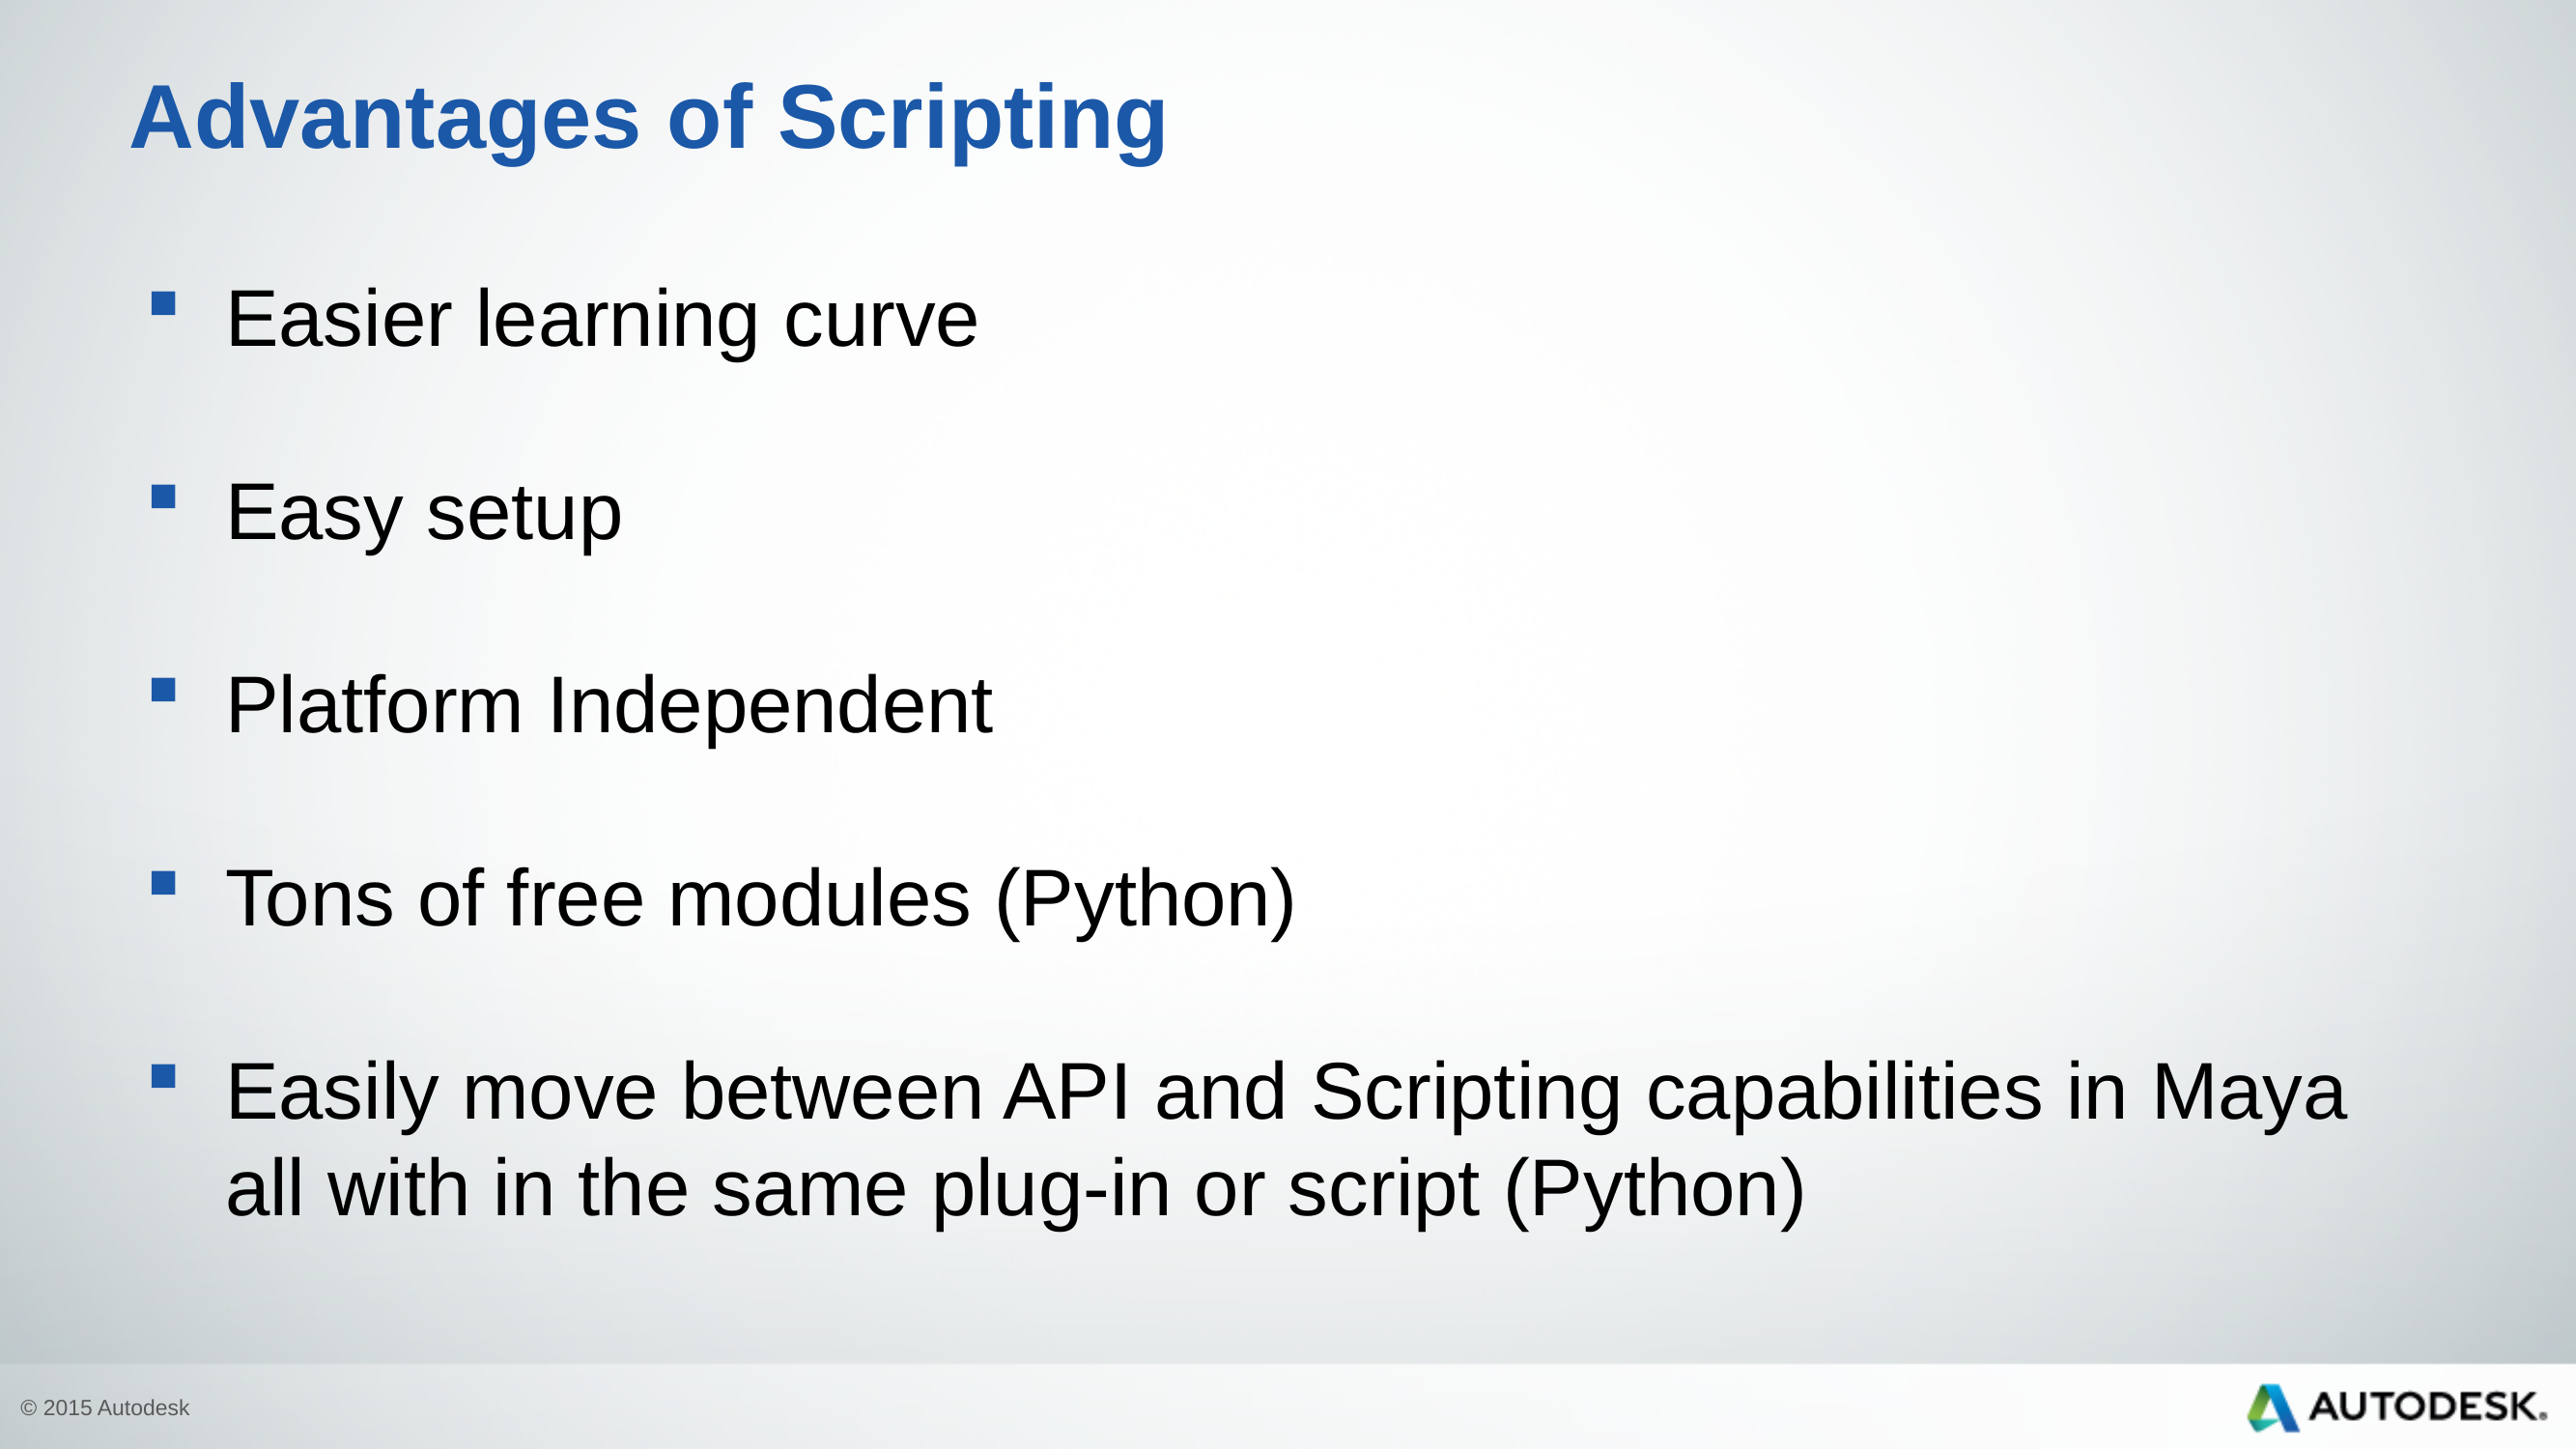

# Advantages of Scripting
Easier learning curve

Easy setup

Platform Independent

Tons of free modules (Python)

Easily move between API and Scripting capabilities in Maya all with in the same plug-in or script (Python)